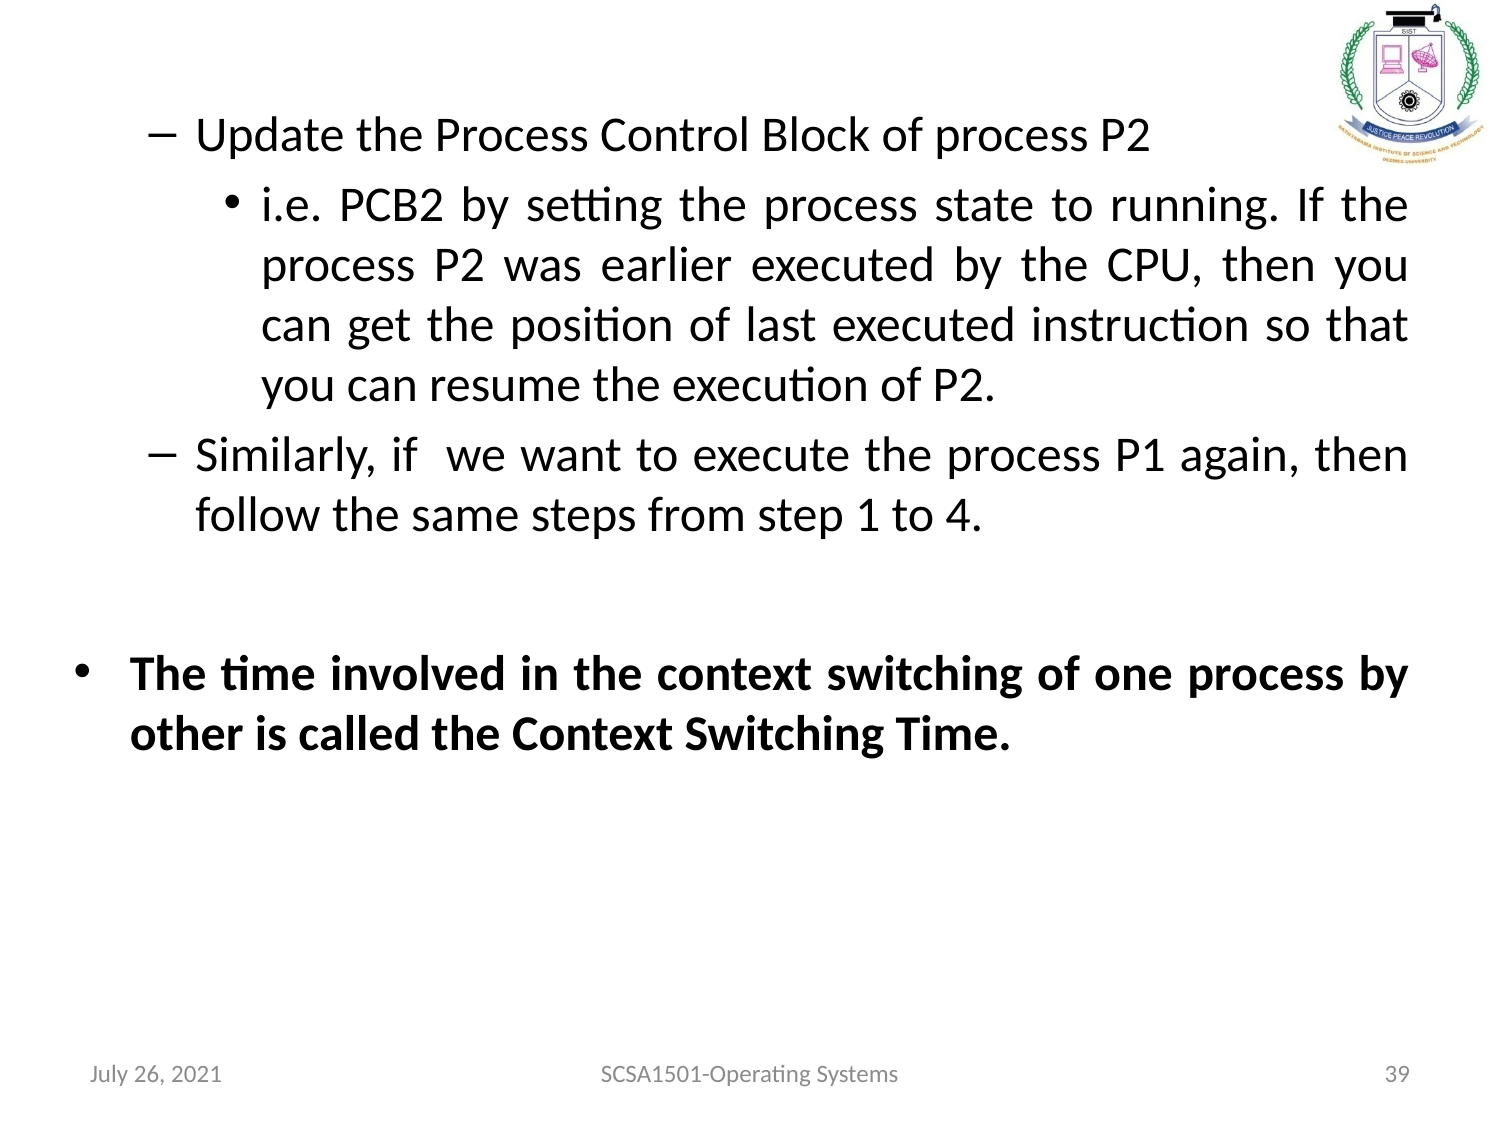

Update the Process Control Block of process P2
i.e. PCB2 by setting the process state to running. If the process P2 was earlier executed by the CPU, then you can get the position of last executed instruction so that you can resume the execution of P2.
Similarly, if  we want to execute the process P1 again, then follow the same steps from step 1 to 4.

The time involved in the context switching of one process by other is called the Context Switching Time.

July 26, 2021
SCSA1501-Operating Systems
39